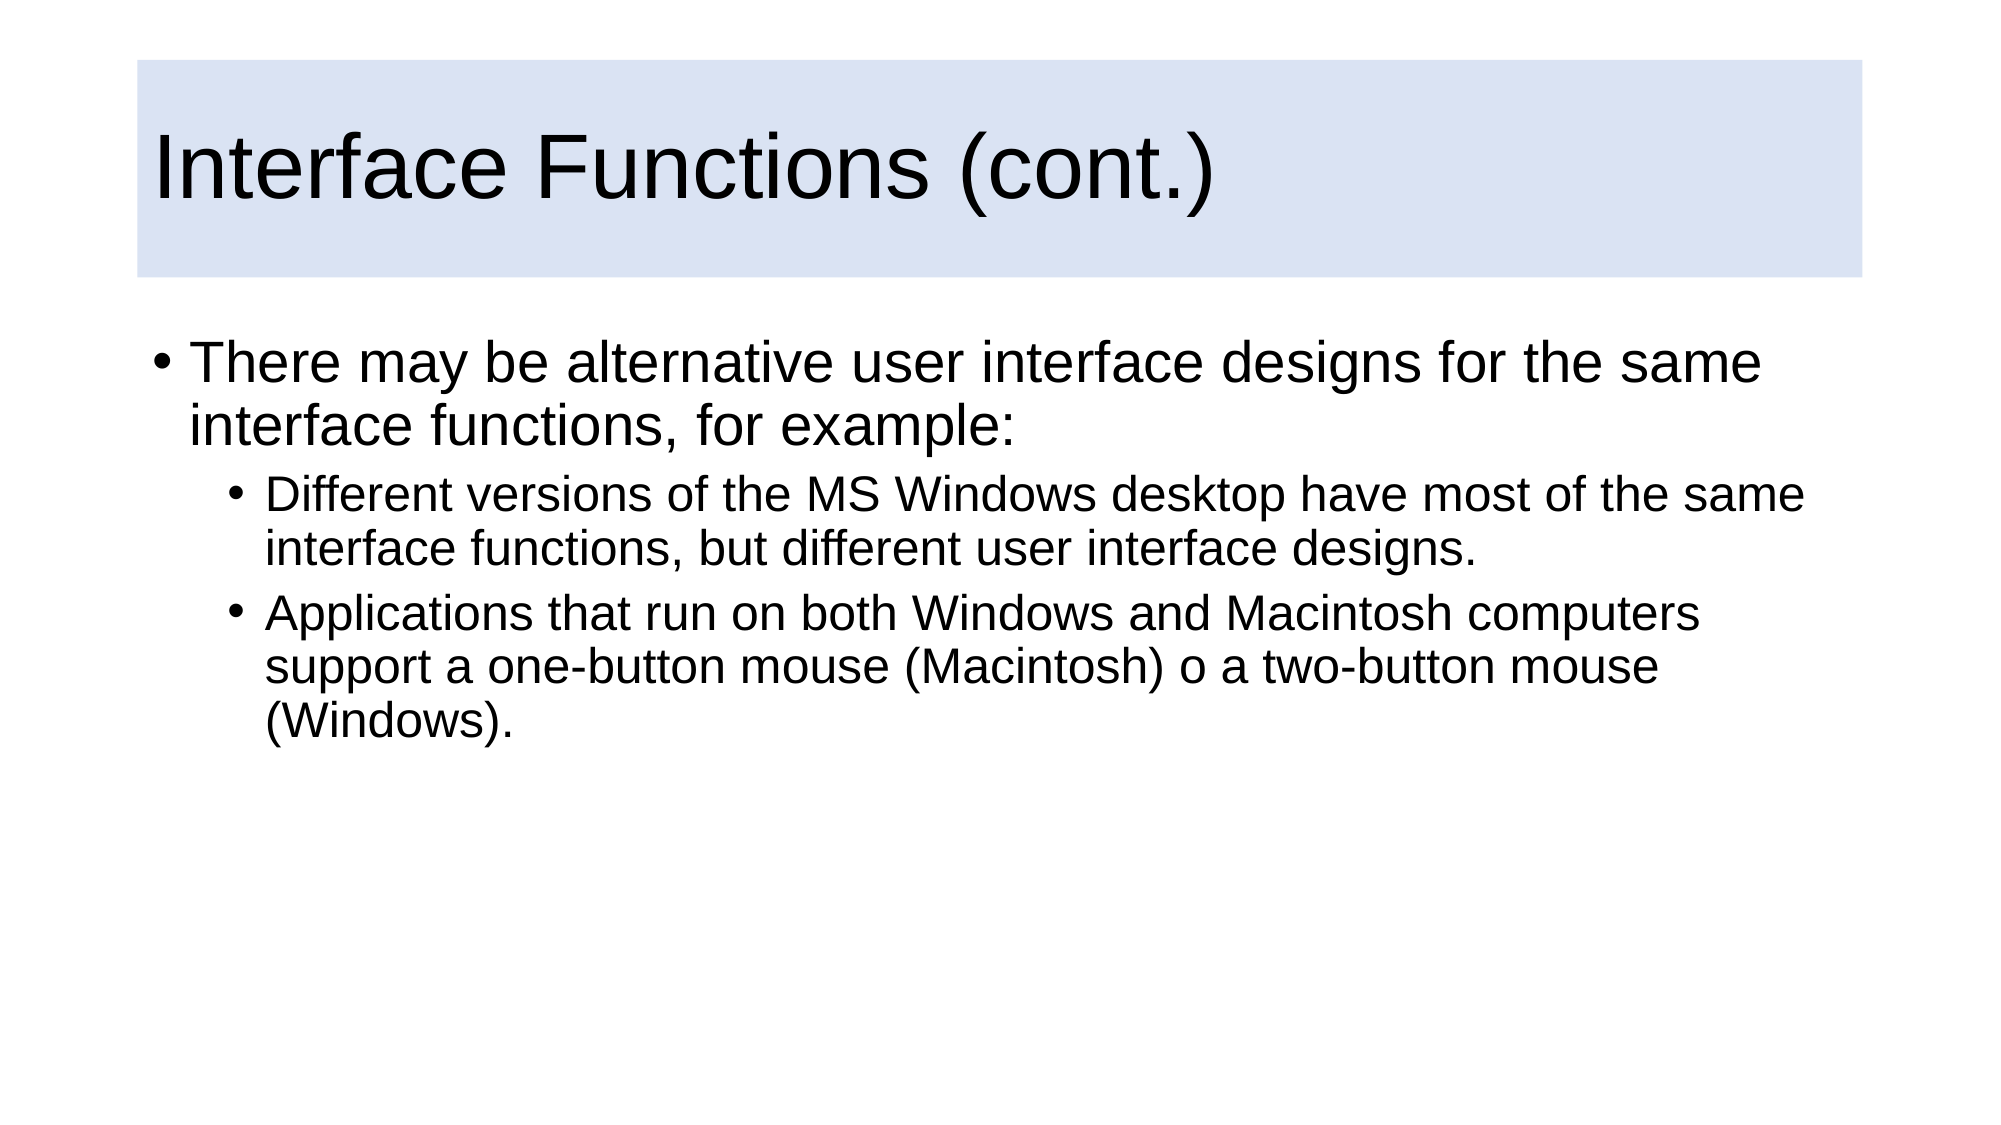

# Interface Functions (cont.)
There may be alternative user interface designs for the same interface functions, for example:
Different versions of the MS Windows desktop have most of the same interface functions, but different user interface designs.
Applications that run on both Windows and Macintosh computers support a one-button mouse (Macintosh) o a two-button mouse (Windows).